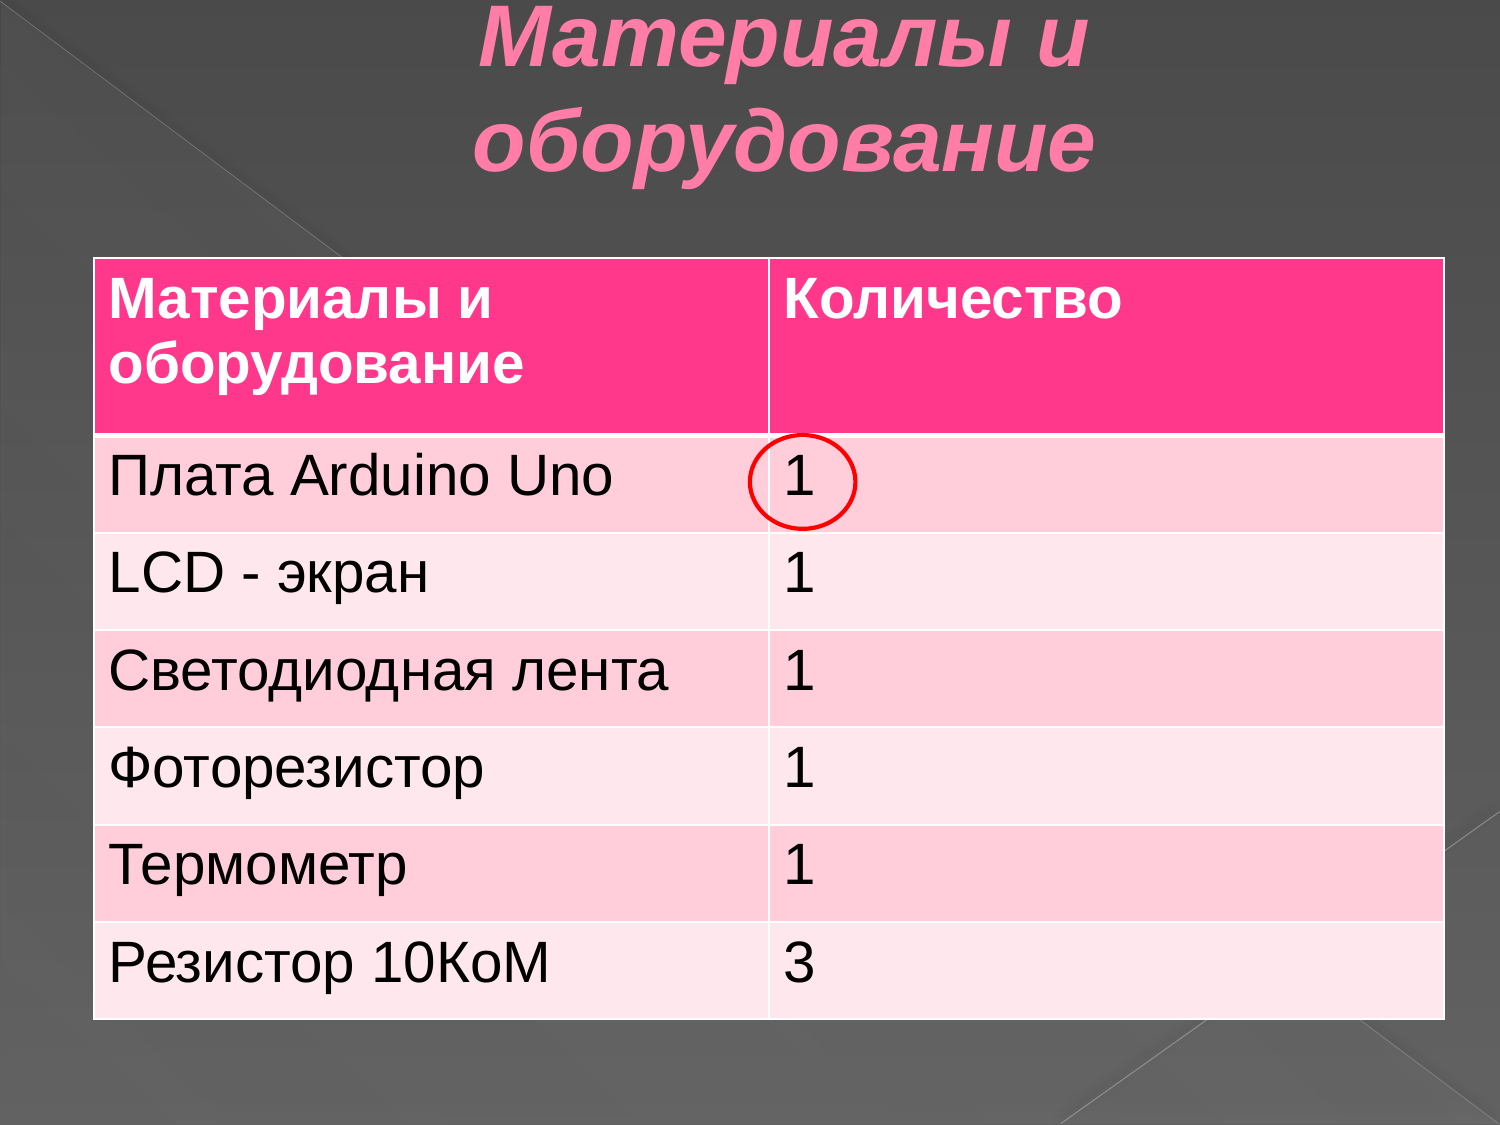

# Материалы и оборудование
| Материалы и оборудование | Количество |
| --- | --- |
| Плата Arduino Uno | 1 |
| LCD - экран | 1 |
| Светодиодная лента | 1 |
| Фоторезистор | 1 |
| Термометр | 1 |
| Резистор 10КоМ | 3 |